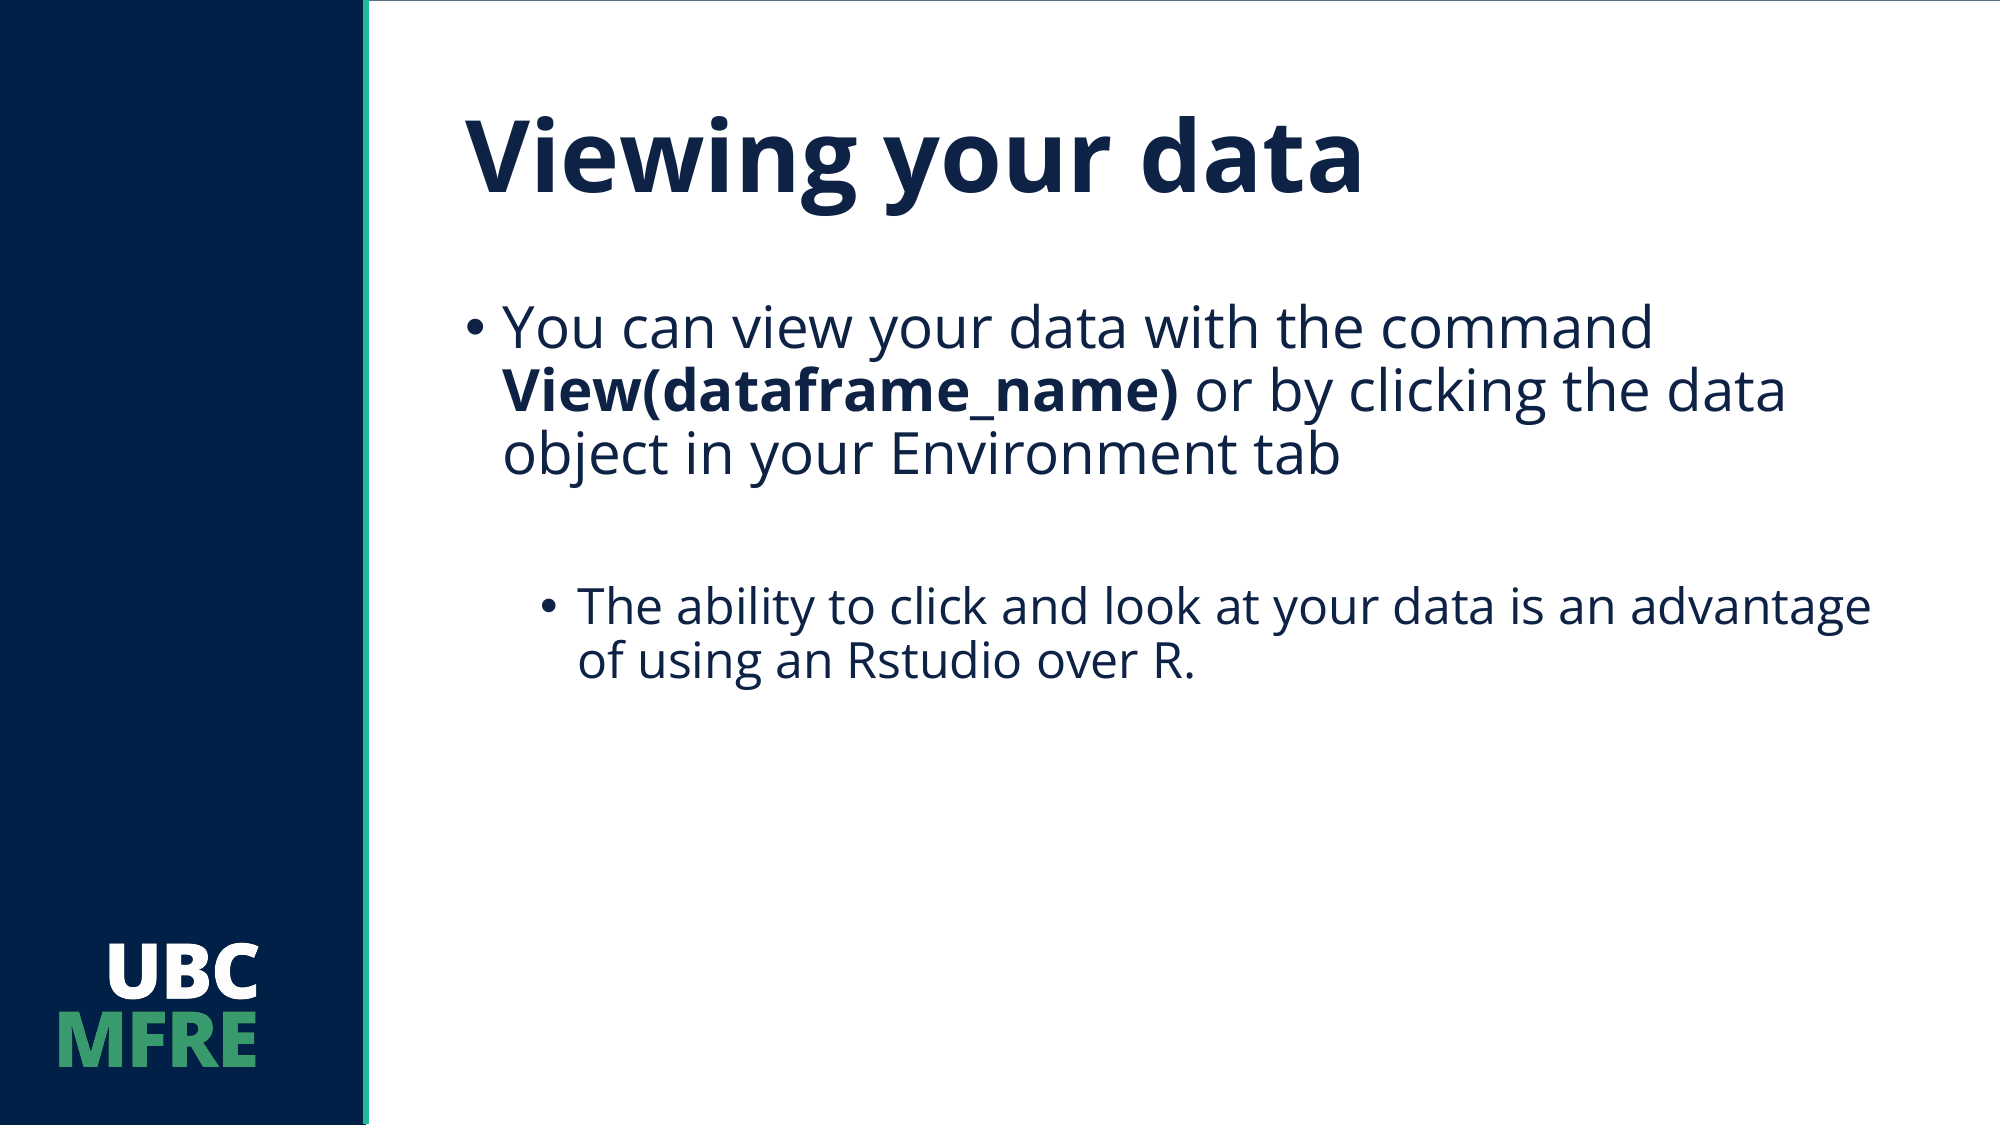

# Viewing your data
You can view your data with the command View(dataframe_name) or by clicking the data object in your Environment tab

The ability to click and look at your data is an advantage of using an Rstudio over R.